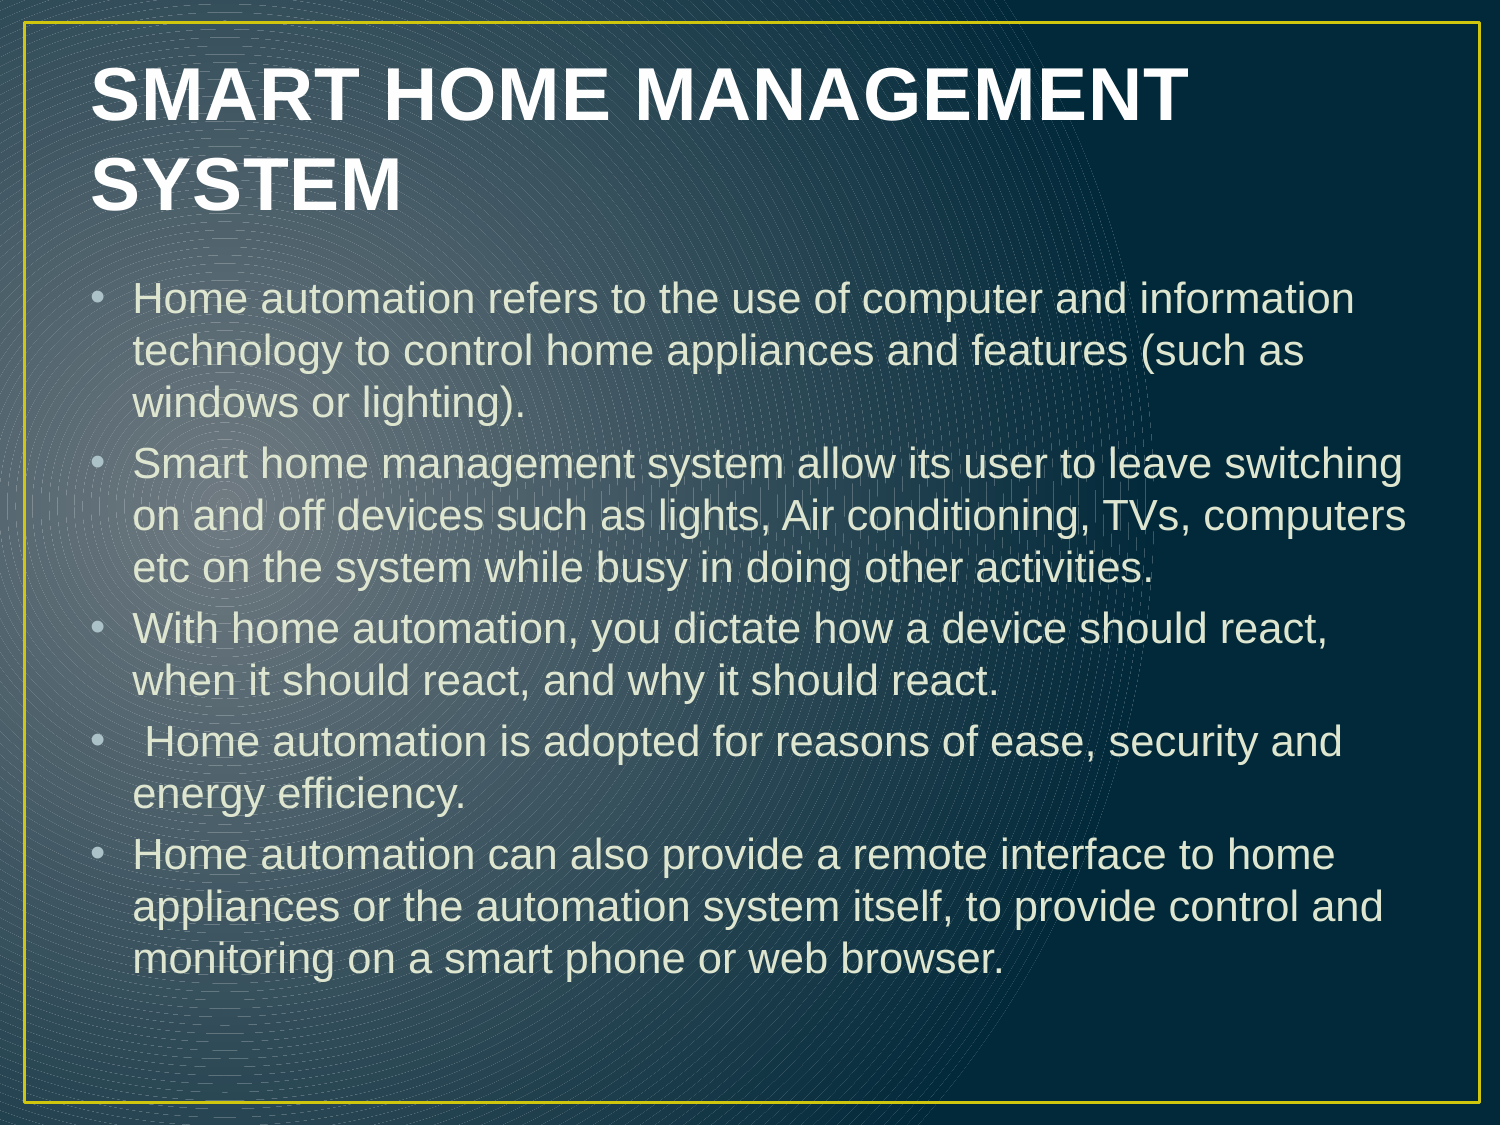

# SMART HOME MANAGEMENT SYSTEM
Home automation refers to the use of computer and information technology to control home appliances and features (such as windows or lighting).
Smart home management system allow its user to leave switching on and off devices such as lights, Air conditioning, TVs, computers etc on the system while busy in doing other activities.
With home automation, you dictate how a device should react, when it should react, and why it should react.
 Home automation is adopted for reasons of ease, security and energy efficiency.
Home automation can also provide a remote interface to home appliances or the automation system itself, to provide control and monitoring on a smart phone or web browser.